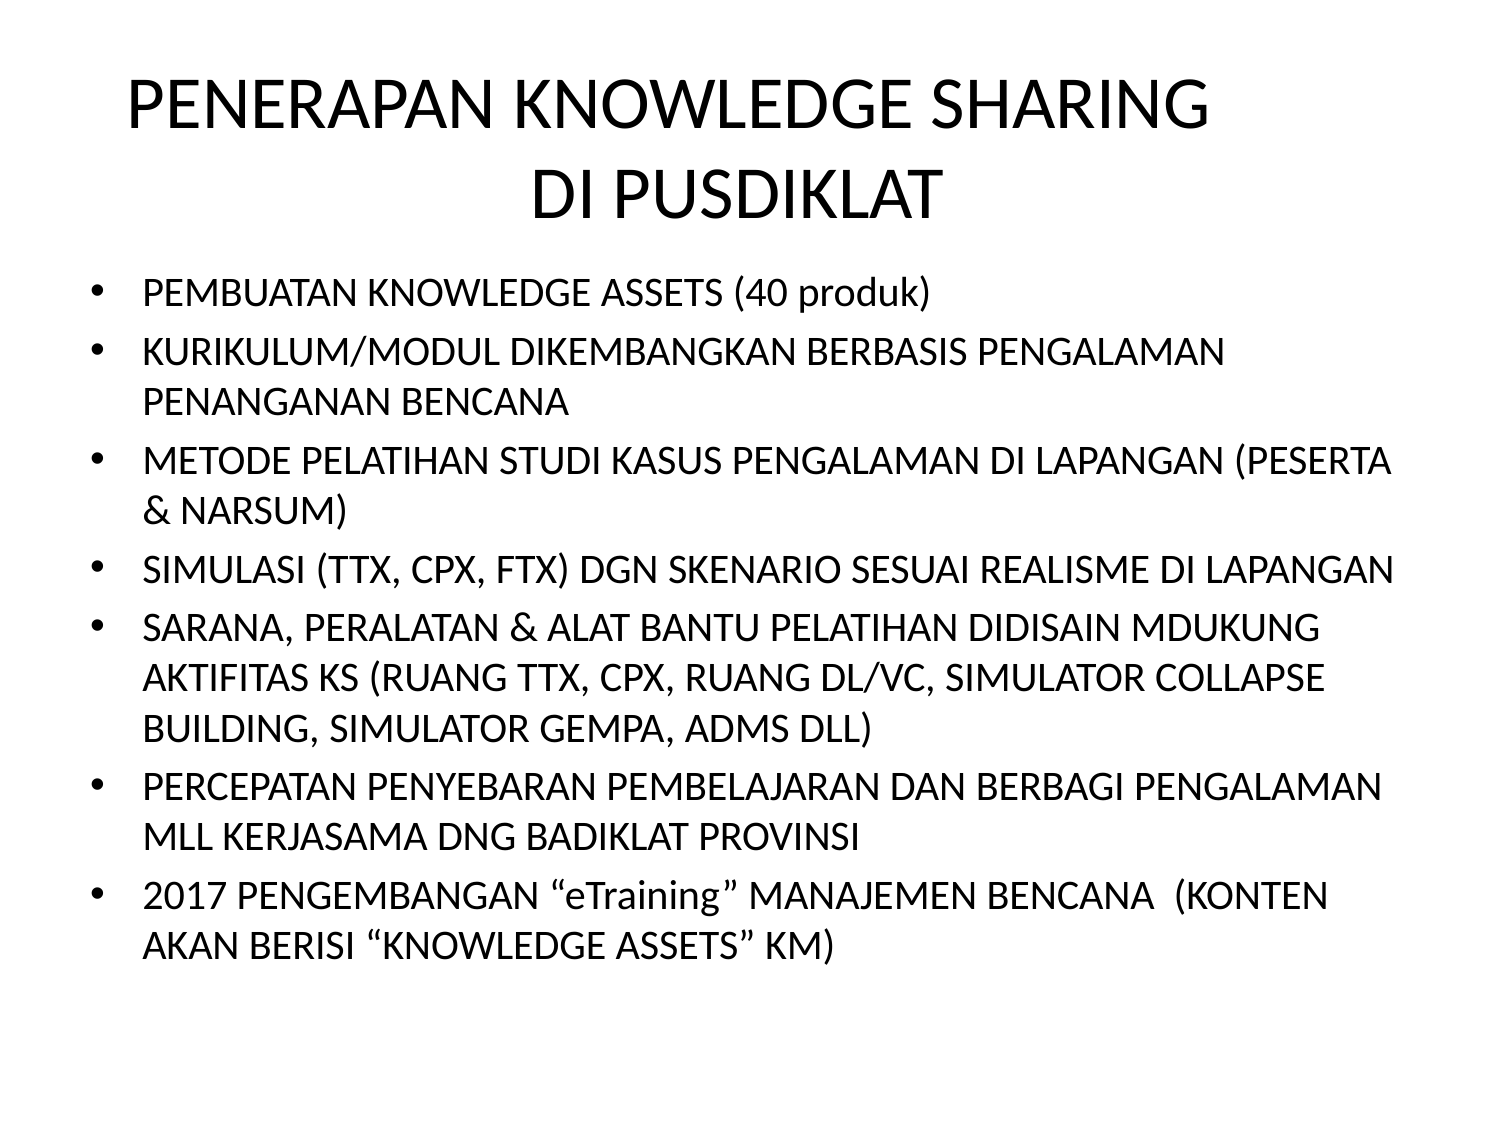

# PENERAPAN KNOWLEDGE SHARING         DI PUSDIKLAT
PEMBUATAN KNOWLEDGE ASSETS (40 produk)
KURIKULUM/MODUL DIKEMBANGKAN BERBASIS PENGALAMAN PENANGANAN BENCANA
METODE PELATIHAN STUDI KASUS PENGALAMAN DI LAPANGAN (PESERTA & NARSUM)
SIMULASI (TTX, CPX, FTX) DGN SKENARIO SESUAI REALISME DI LAPANGAN
SARANA, PERALATAN & ALAT BANTU PELATIHAN DIDISAIN MDUKUNG AKTIFITAS KS (RUANG TTX, CPX, RUANG DL/VC, SIMULATOR COLLAPSE BUILDING, SIMULATOR GEMPA, ADMS DLL)
PERCEPATAN PENYEBARAN PEMBELAJARAN DAN BERBAGI PENGALAMAN MLL KERJASAMA DNG BADIKLAT PROVINSI
2017 PENGEMBANGAN “eTraining” MANAJEMEN BENCANA  (KONTEN AKAN BERISI “KNOWLEDGE ASSETS” KM)